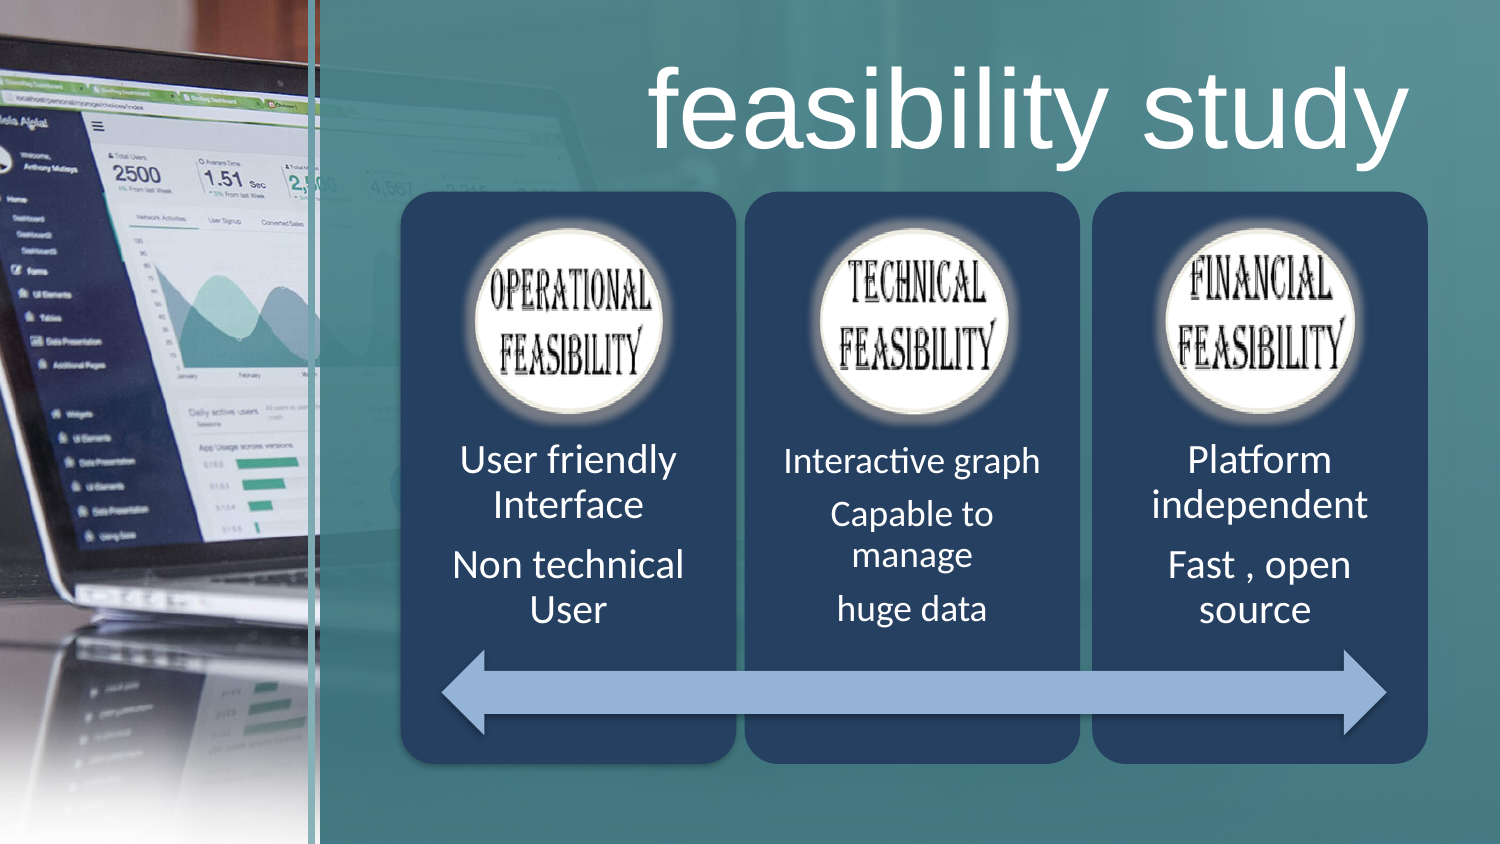

# feasibility study
User friendly Interface
Non technical User
Interactive graph
Capable to manage
huge data
Platform independent
Fast , open source